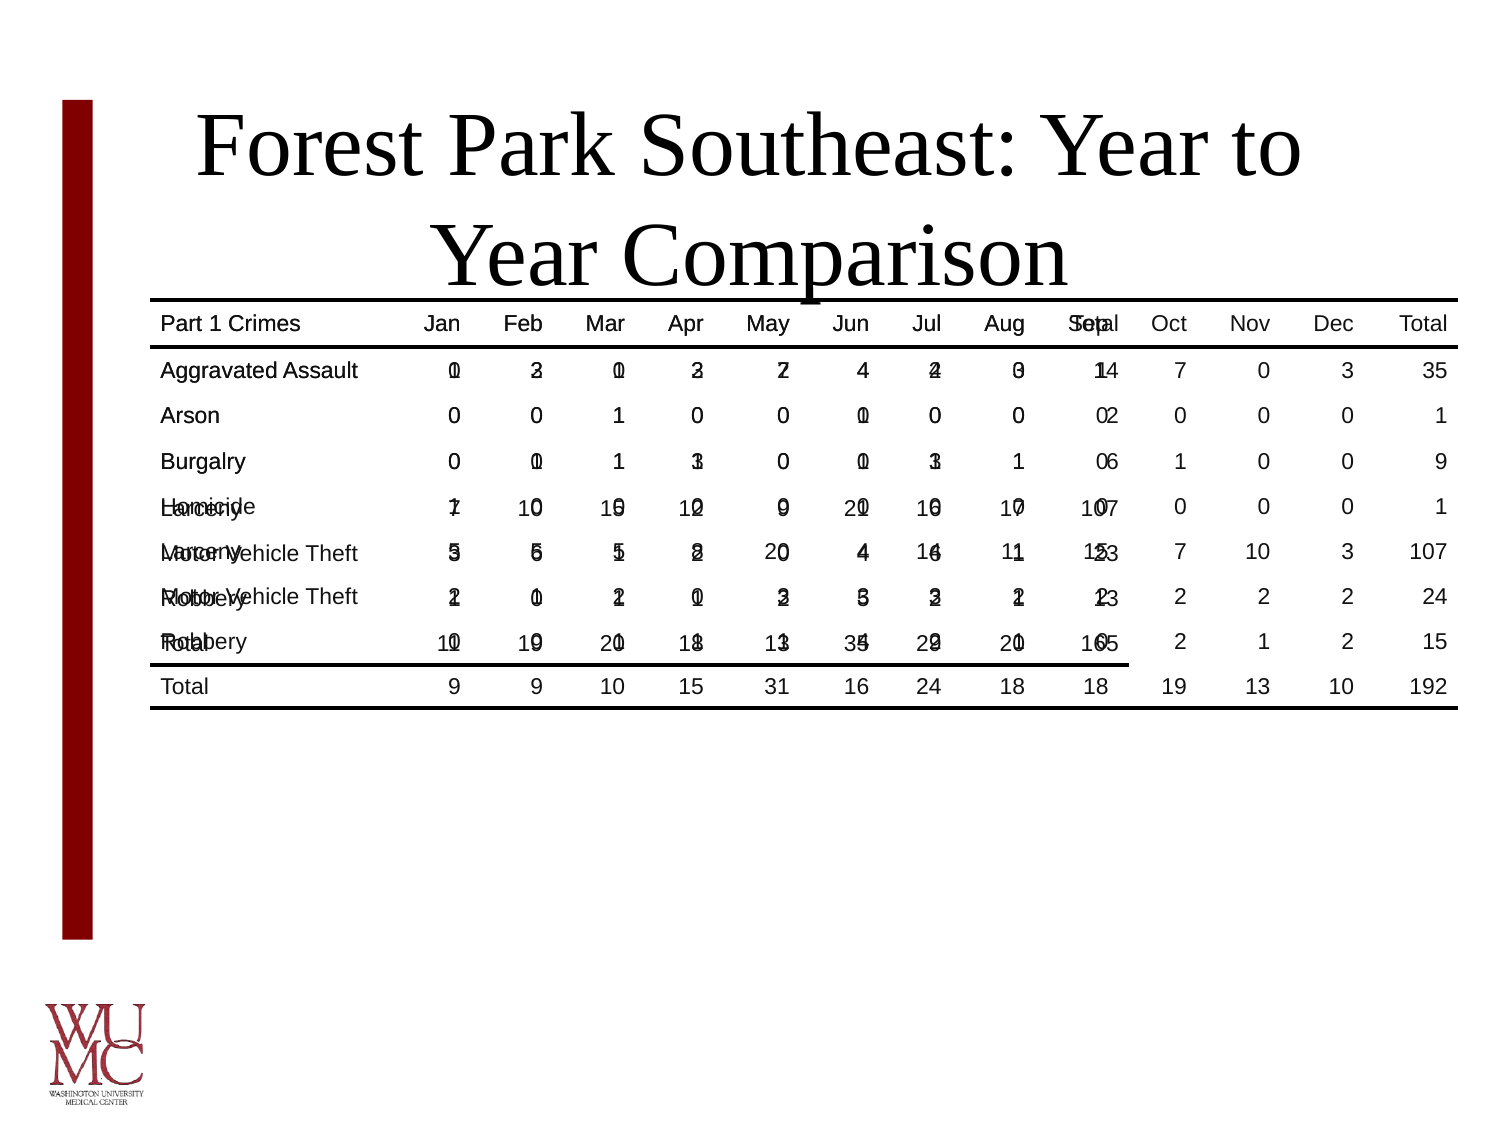

# Forest Park Southeast: Year to Year Comparison
| Part 1 Crimes | Jan | Feb | Mar | Apr | May | Jun | Jul | Aug | Sep | Oct | Nov | Dec | Total |
| --- | --- | --- | --- | --- | --- | --- | --- | --- | --- | --- | --- | --- | --- |
| Aggravated Assault | 1 | 2 | 0 | 3 | 7 | 4 | 4 | 3 | 1 | 7 | 0 | 3 | 35 |
| Arson | 0 | 0 | 1 | 0 | 0 | 0 | 0 | 0 | 0 | 0 | 0 | 0 | 1 |
| Burgalry | 0 | 1 | 1 | 3 | 0 | 1 | 1 | 1 | 0 | 1 | 0 | 0 | 9 |
| Homicide | 1 | 0 | 0 | 0 | 0 | 0 | 0 | 0 | 0 | 0 | 0 | 0 | 1 |
| Larceny | 5 | 5 | 5 | 8 | 20 | 4 | 14 | 11 | 15 | 7 | 10 | 3 | 107 |
| Motor Vehicle Theft | 2 | 1 | 2 | 0 | 3 | 3 | 3 | 2 | 2 | 2 | 2 | 2 | 24 |
| Robbery | 0 | 0 | 1 | 1 | 1 | 4 | 2 | 1 | 0 | 2 | 1 | 2 | 15 |
| Total | 9 | 9 | 10 | 15 | 31 | 16 | 24 | 18 | 18 | 19 | 13 | 10 | 192 |
| Part 1 Crimes | Jan | Feb | Mar | Apr | May | Jun | Jul | Aug | Total |
| --- | --- | --- | --- | --- | --- | --- | --- | --- | --- |
| Aggravated Assault | 0 | 3 | 1 | 2 | 2 | 4 | 2 | 0 | 14 |
| Arson | 0 | 0 | 1 | 0 | 0 | 1 | 0 | 0 | 2 |
| Burgalry | 0 | 0 | 1 | 1 | 0 | 0 | 3 | 1 | 6 |
| Larceny | 7 | 10 | 15 | 12 | 9 | 21 | 16 | 17 | 107 |
| Motor Vehicle Theft | 3 | 6 | 1 | 2 | 0 | 4 | 6 | 1 | 23 |
| Robbery | 1 | 0 | 1 | 1 | 2 | 5 | 2 | 1 | 13 |
| Total | 11 | 19 | 20 | 18 | 13 | 35 | 29 | 20 | 165 |